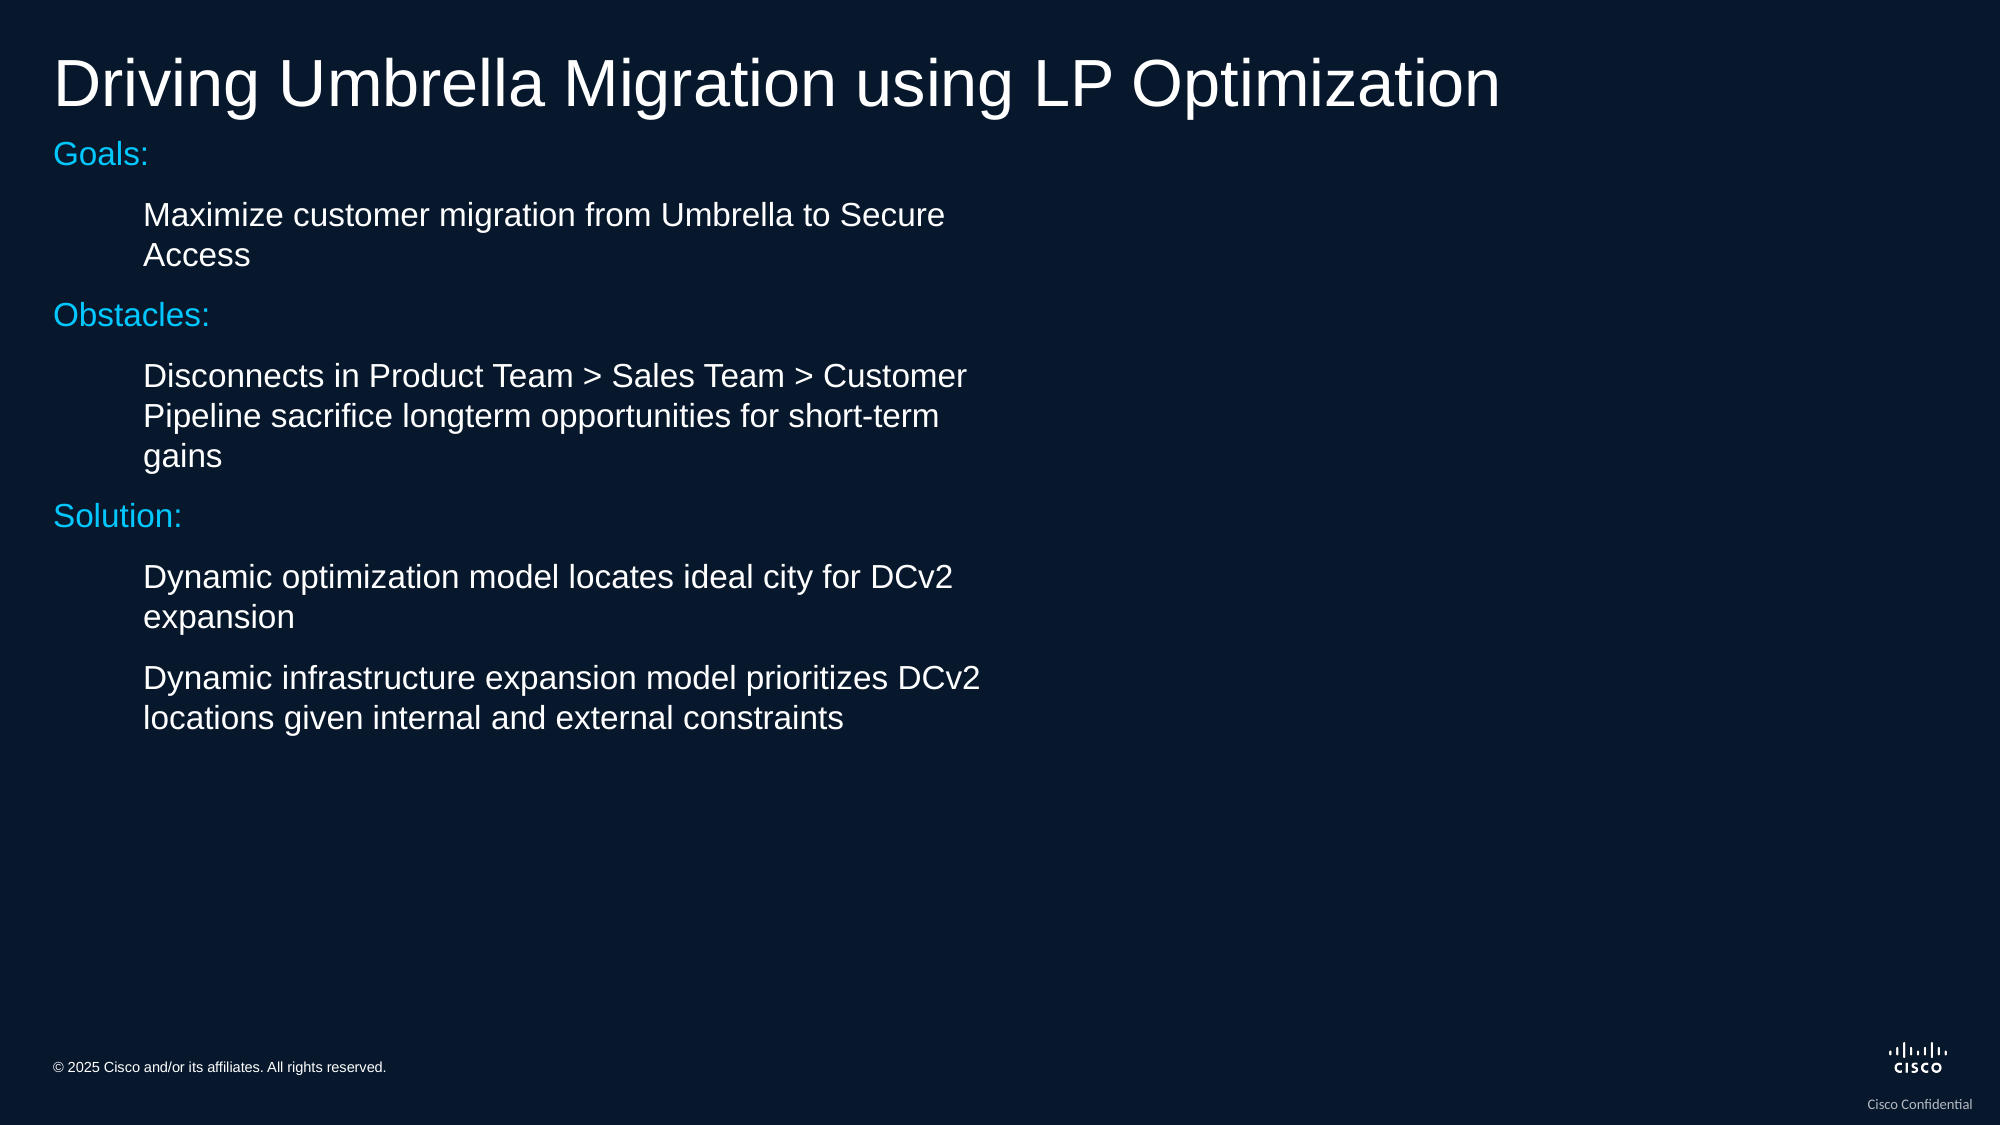

# Driving Umbrella Migration using LP Optimization
Goals:
Maximize customer migration from Umbrella to Secure Access
Obstacles:
Disconnects in Product Team > Sales Team > Customer Pipeline sacrifice longterm opportunities for short-term gains
Solution:
Dynamic optimization model locates ideal city for DCv2 expansion
Dynamic infrastructure expansion model prioritizes DCv2 locations given internal and external constraints